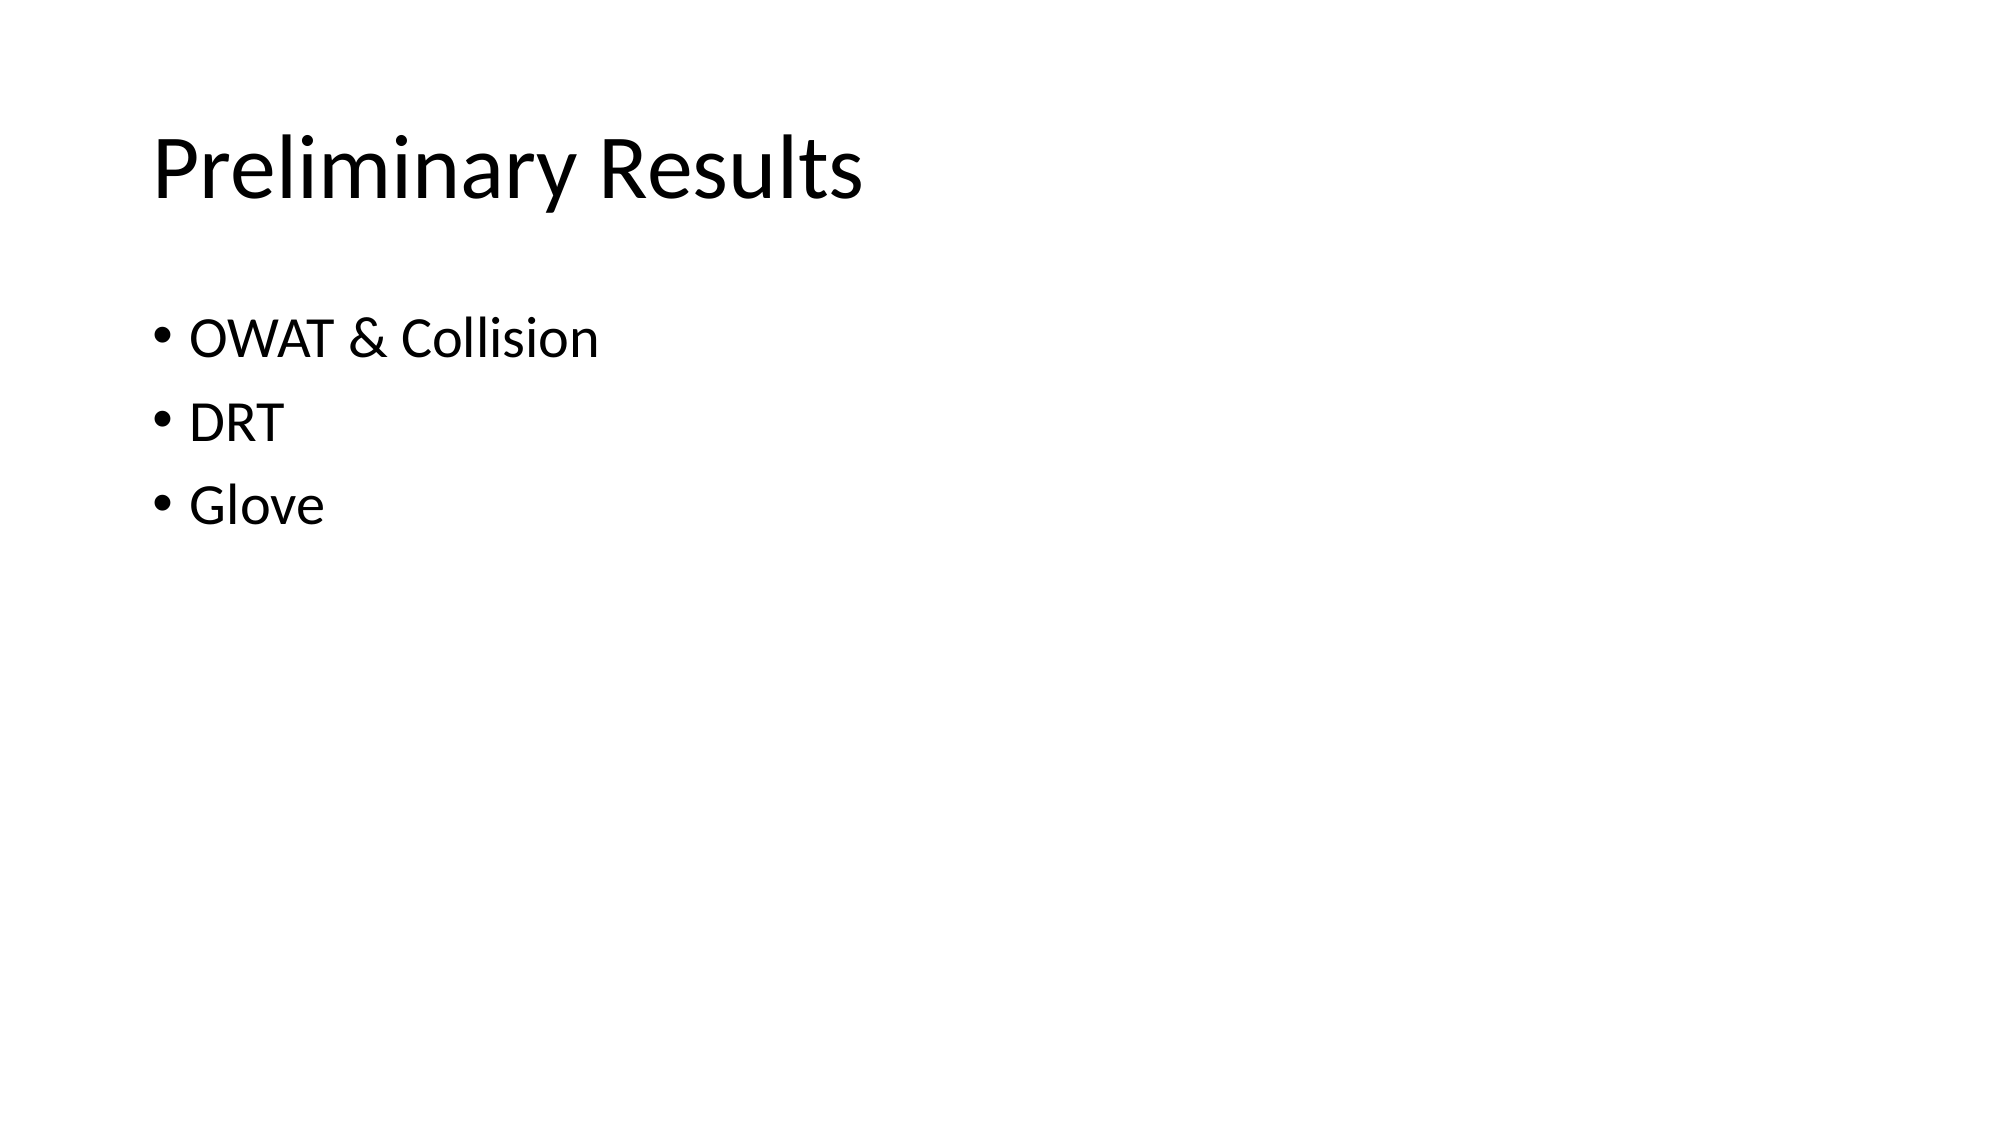

# Preliminary Results
OWAT & Collision
DRT
Glove